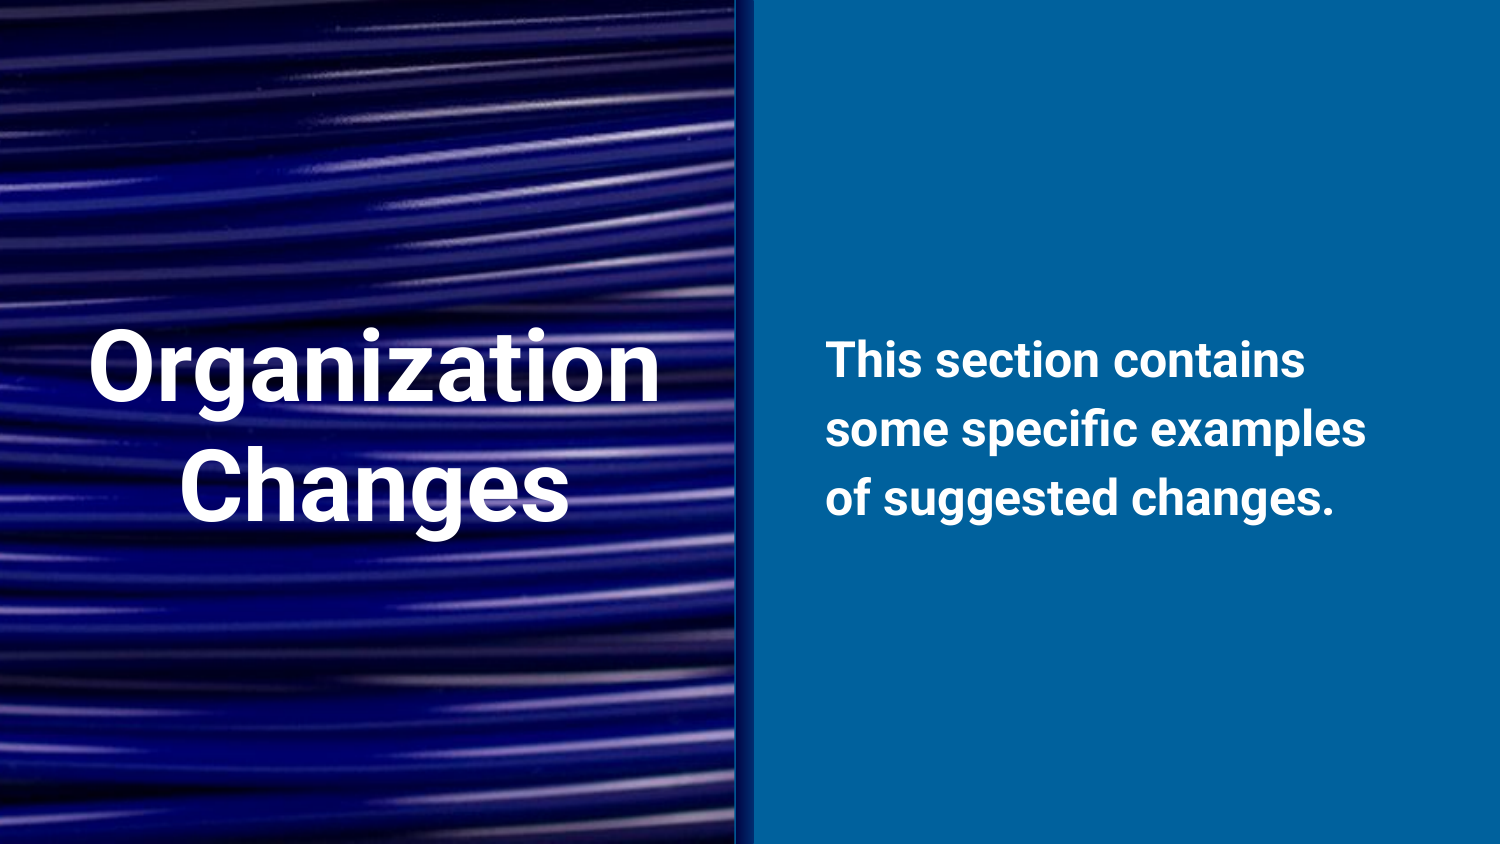

This section contains some specific examples of suggested changes.
# Organization Changes